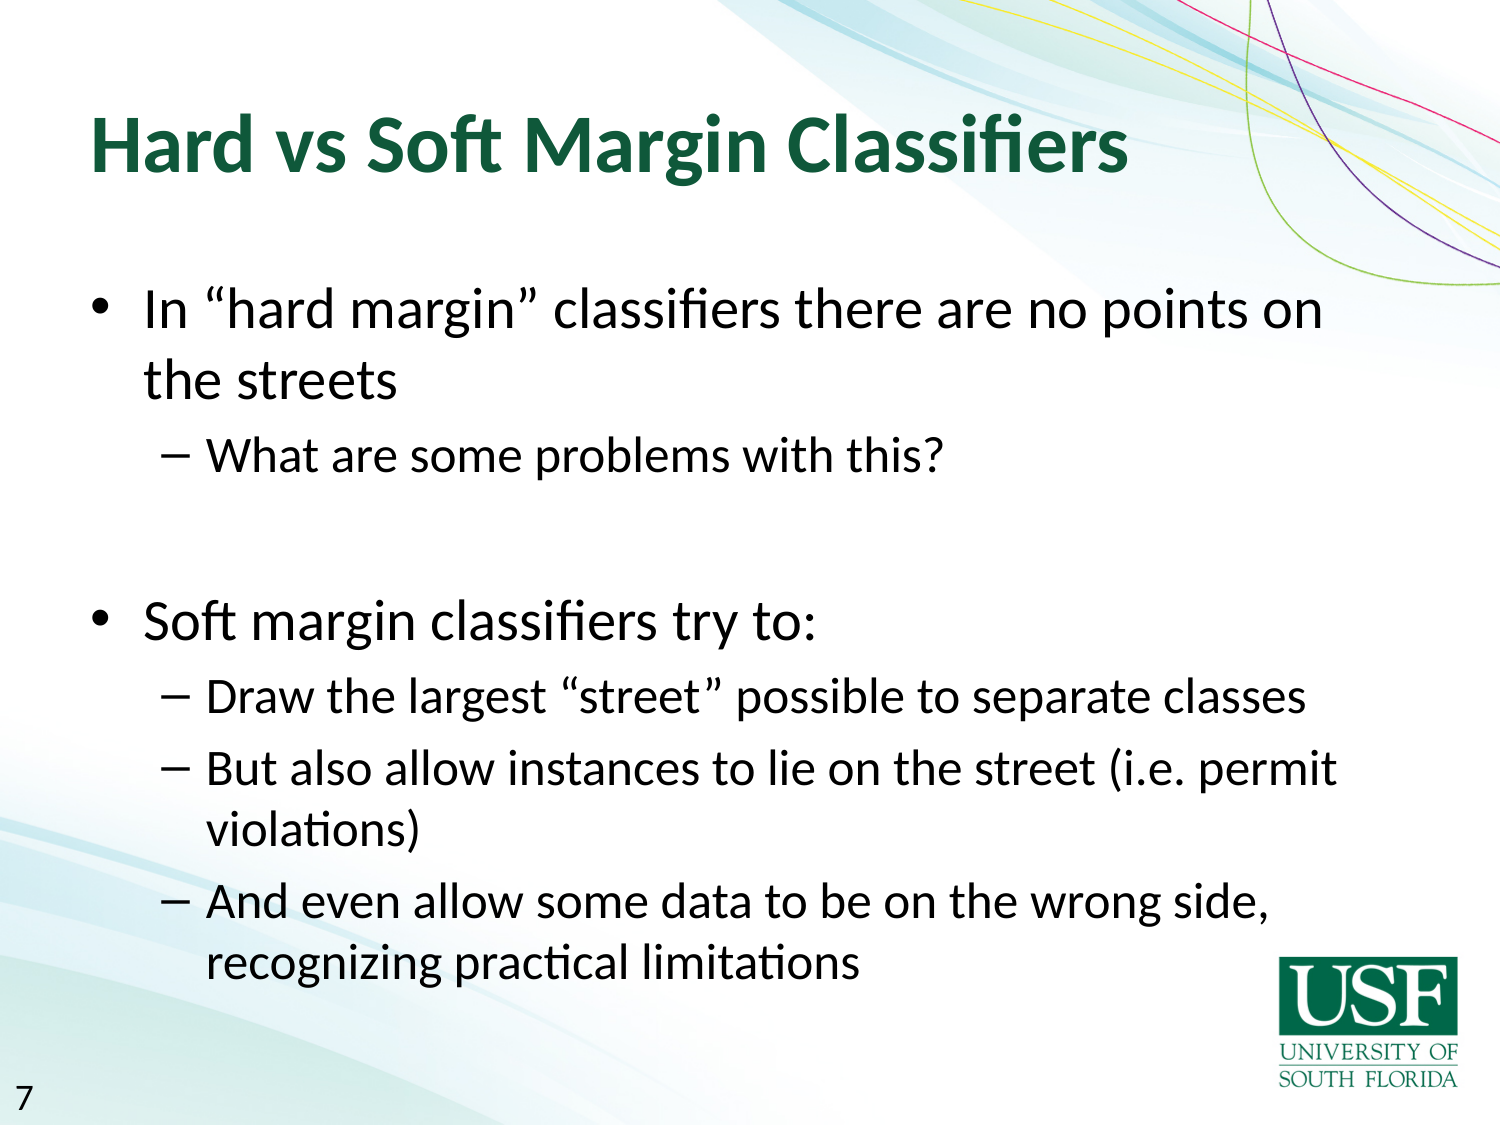

# Hard vs Soft Margin Classifiers
In “hard margin” classifiers there are no points on the streets
What are some problems with this?

Soft margin classifiers try to:
Draw the largest “street” possible to separate classes
But also allow instances to lie on the street (i.e. permit violations)
And even allow some data to be on the wrong side, recognizing practical limitations
7